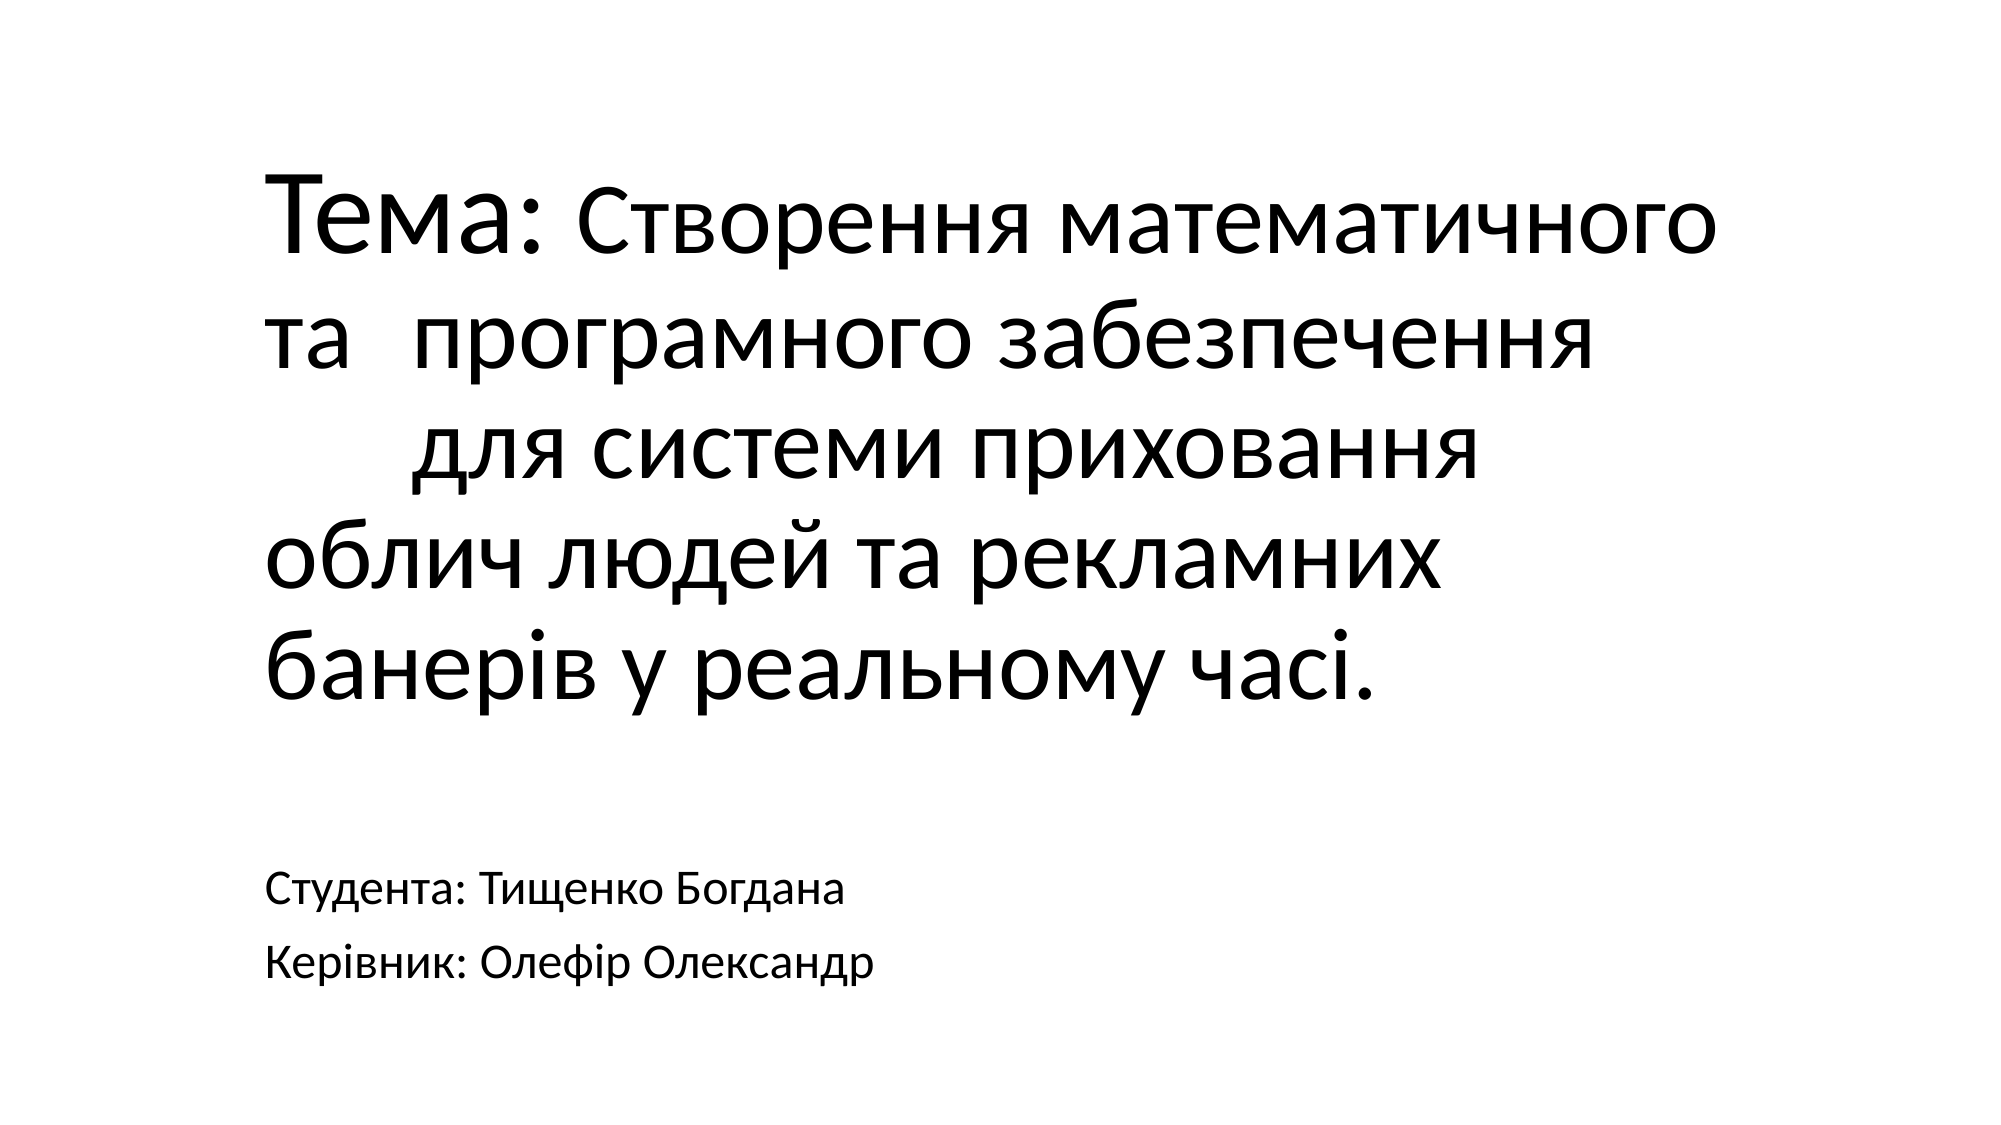

# Тема: Створення математичного та 		програмного забезпечення 		для системи приховання 			облич людей та рекламних 		банерів у реальному часі.
Студента: Тищенко Богдана
Керівник: Олефір Олександр